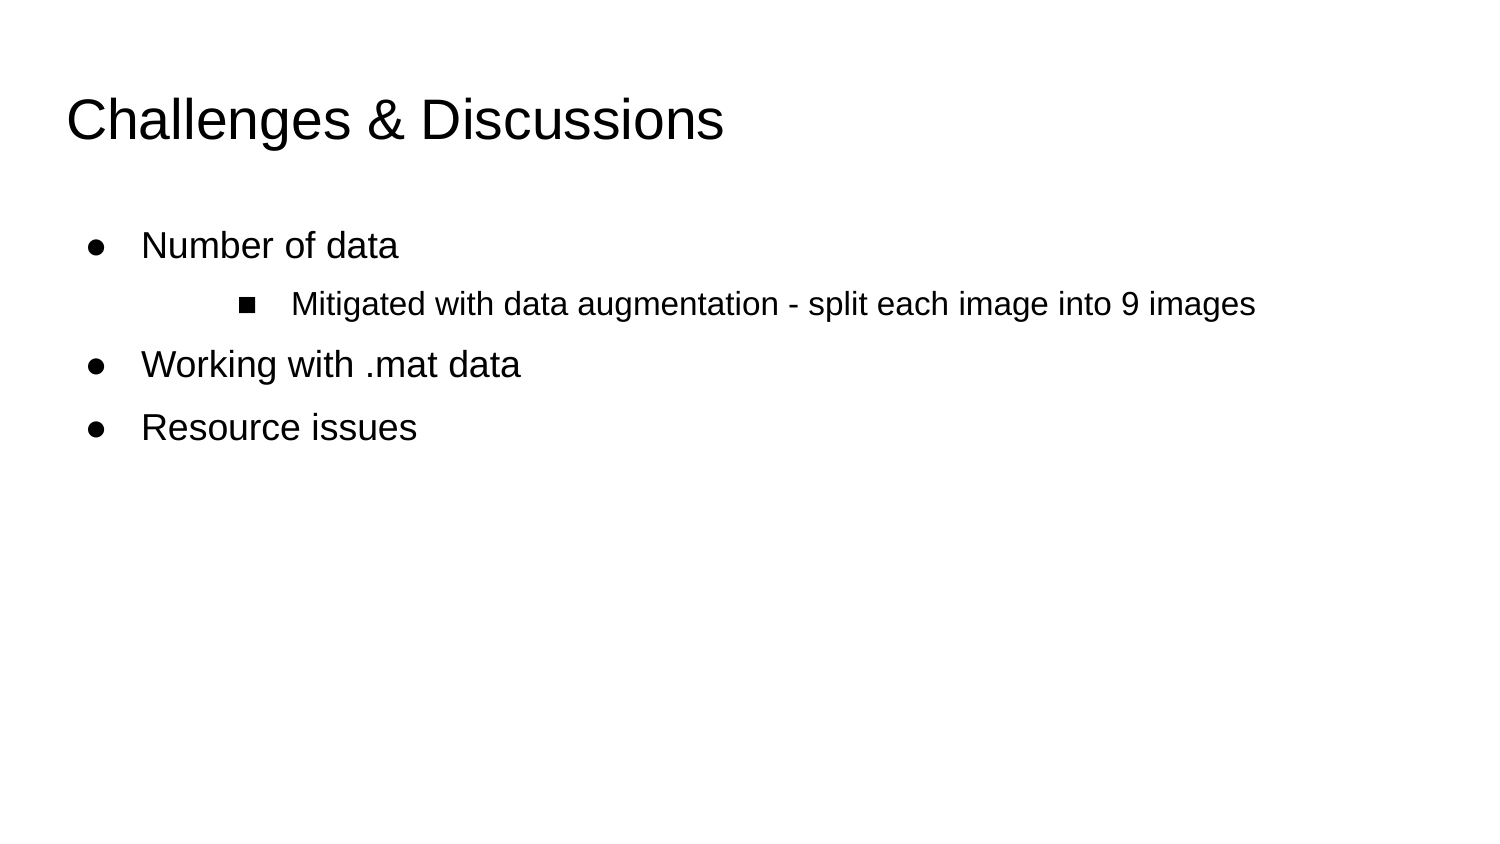

# Challenges & Discussions
Number of data
Mitigated with data augmentation - split each image into 9 images
Working with .mat data
Resource issues